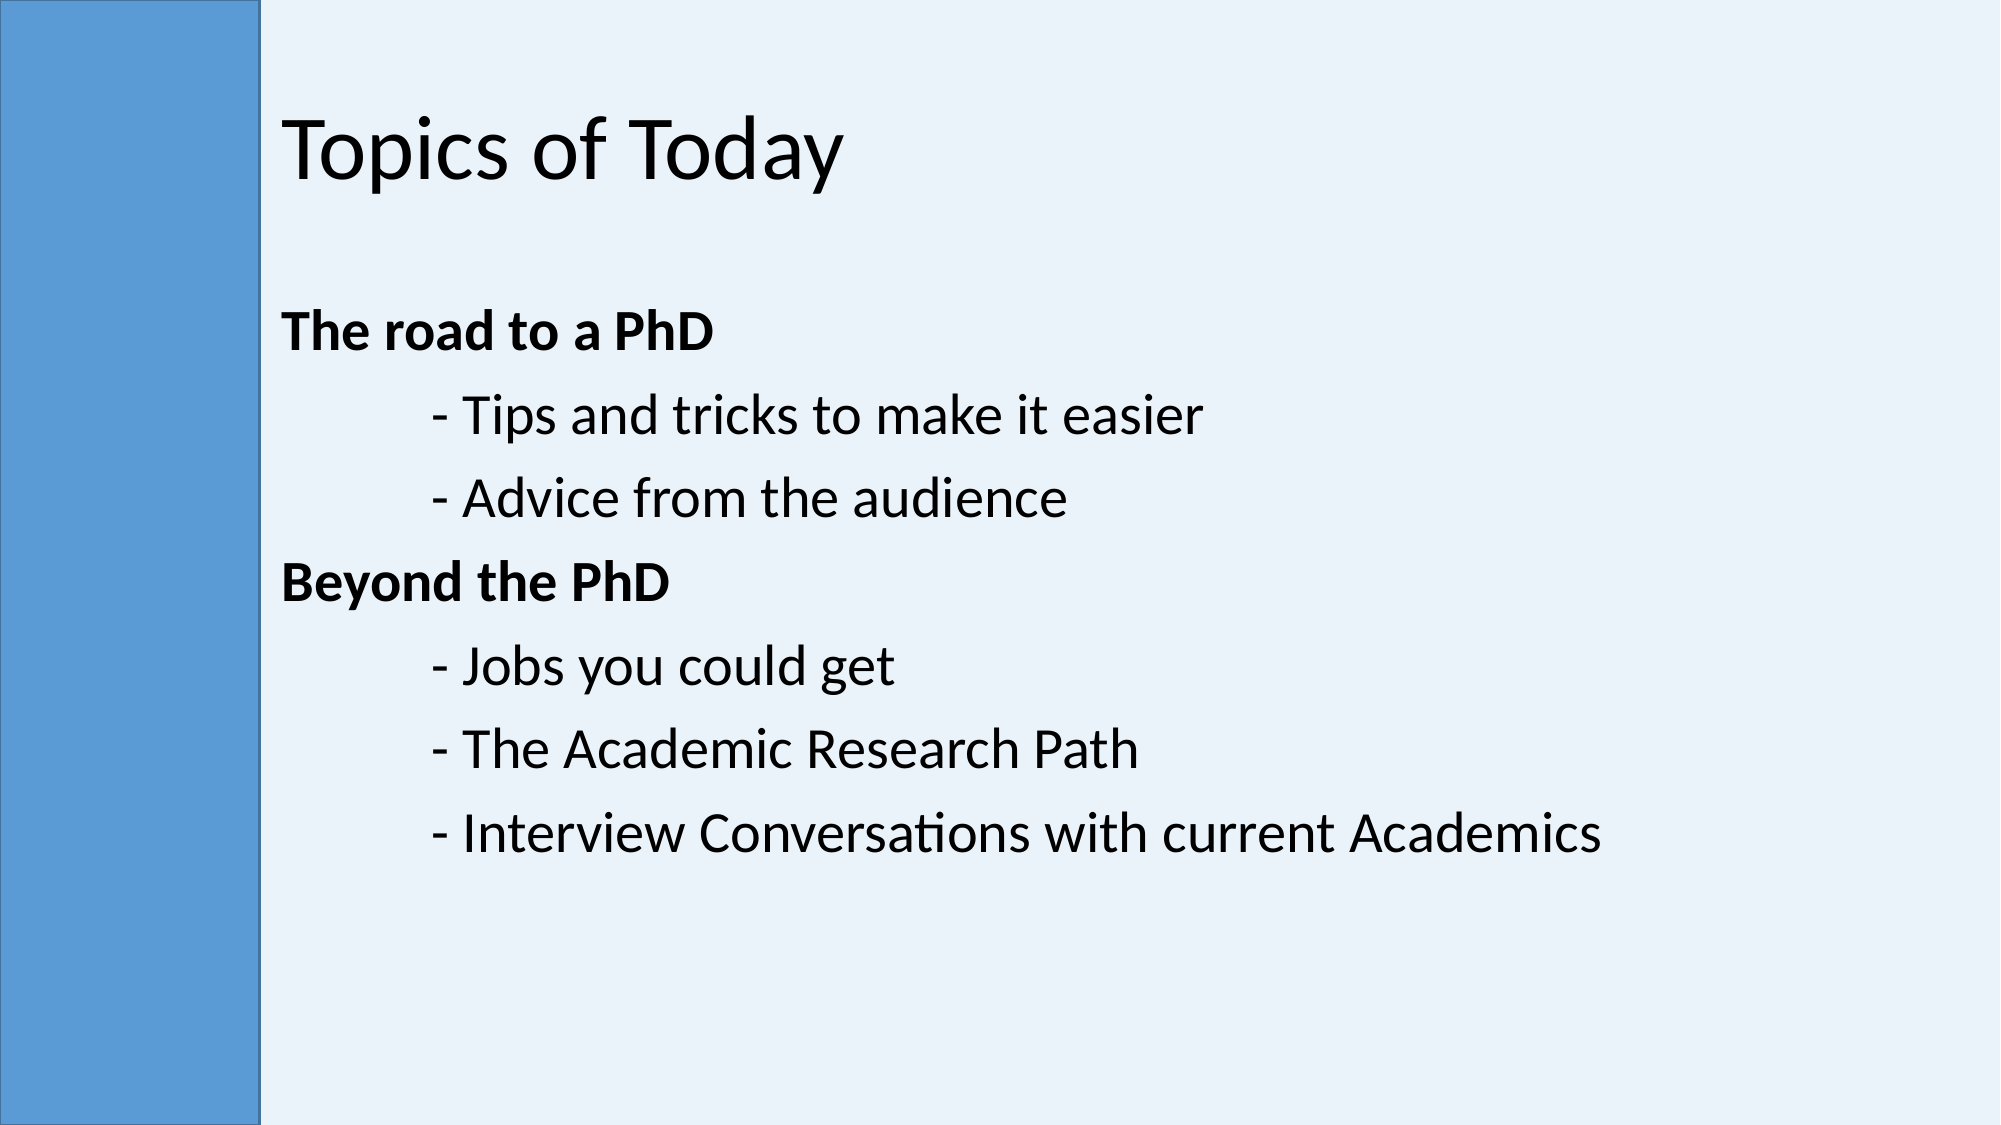

# Topics of Today
The road to a PhD
	- Tips and tricks to make it easier
	- Advice from the audience
Beyond the PhD
	- Jobs you could get
	- The Academic Research Path
	- Interview Conversations with current Academics